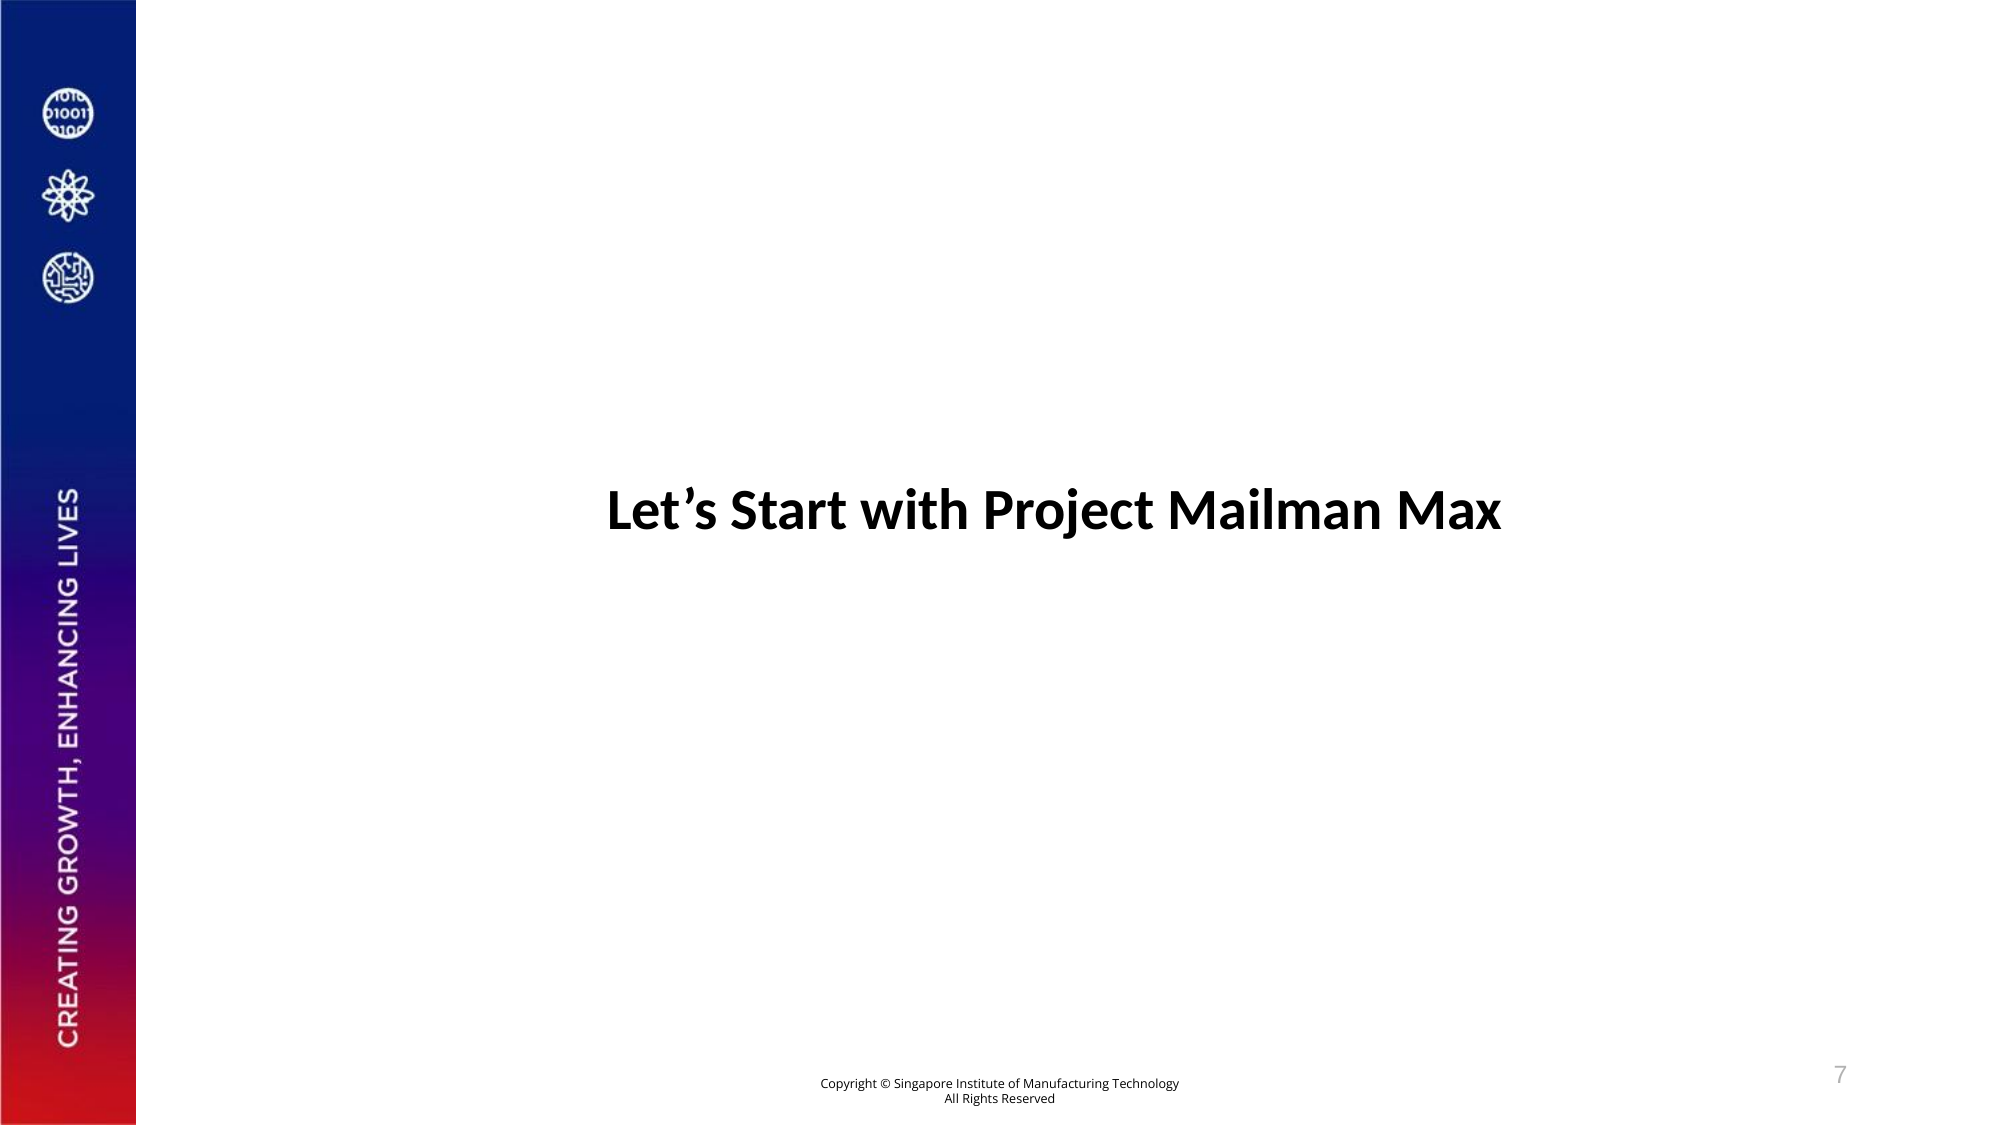

# Let’s Start with Project Mailman Max
7